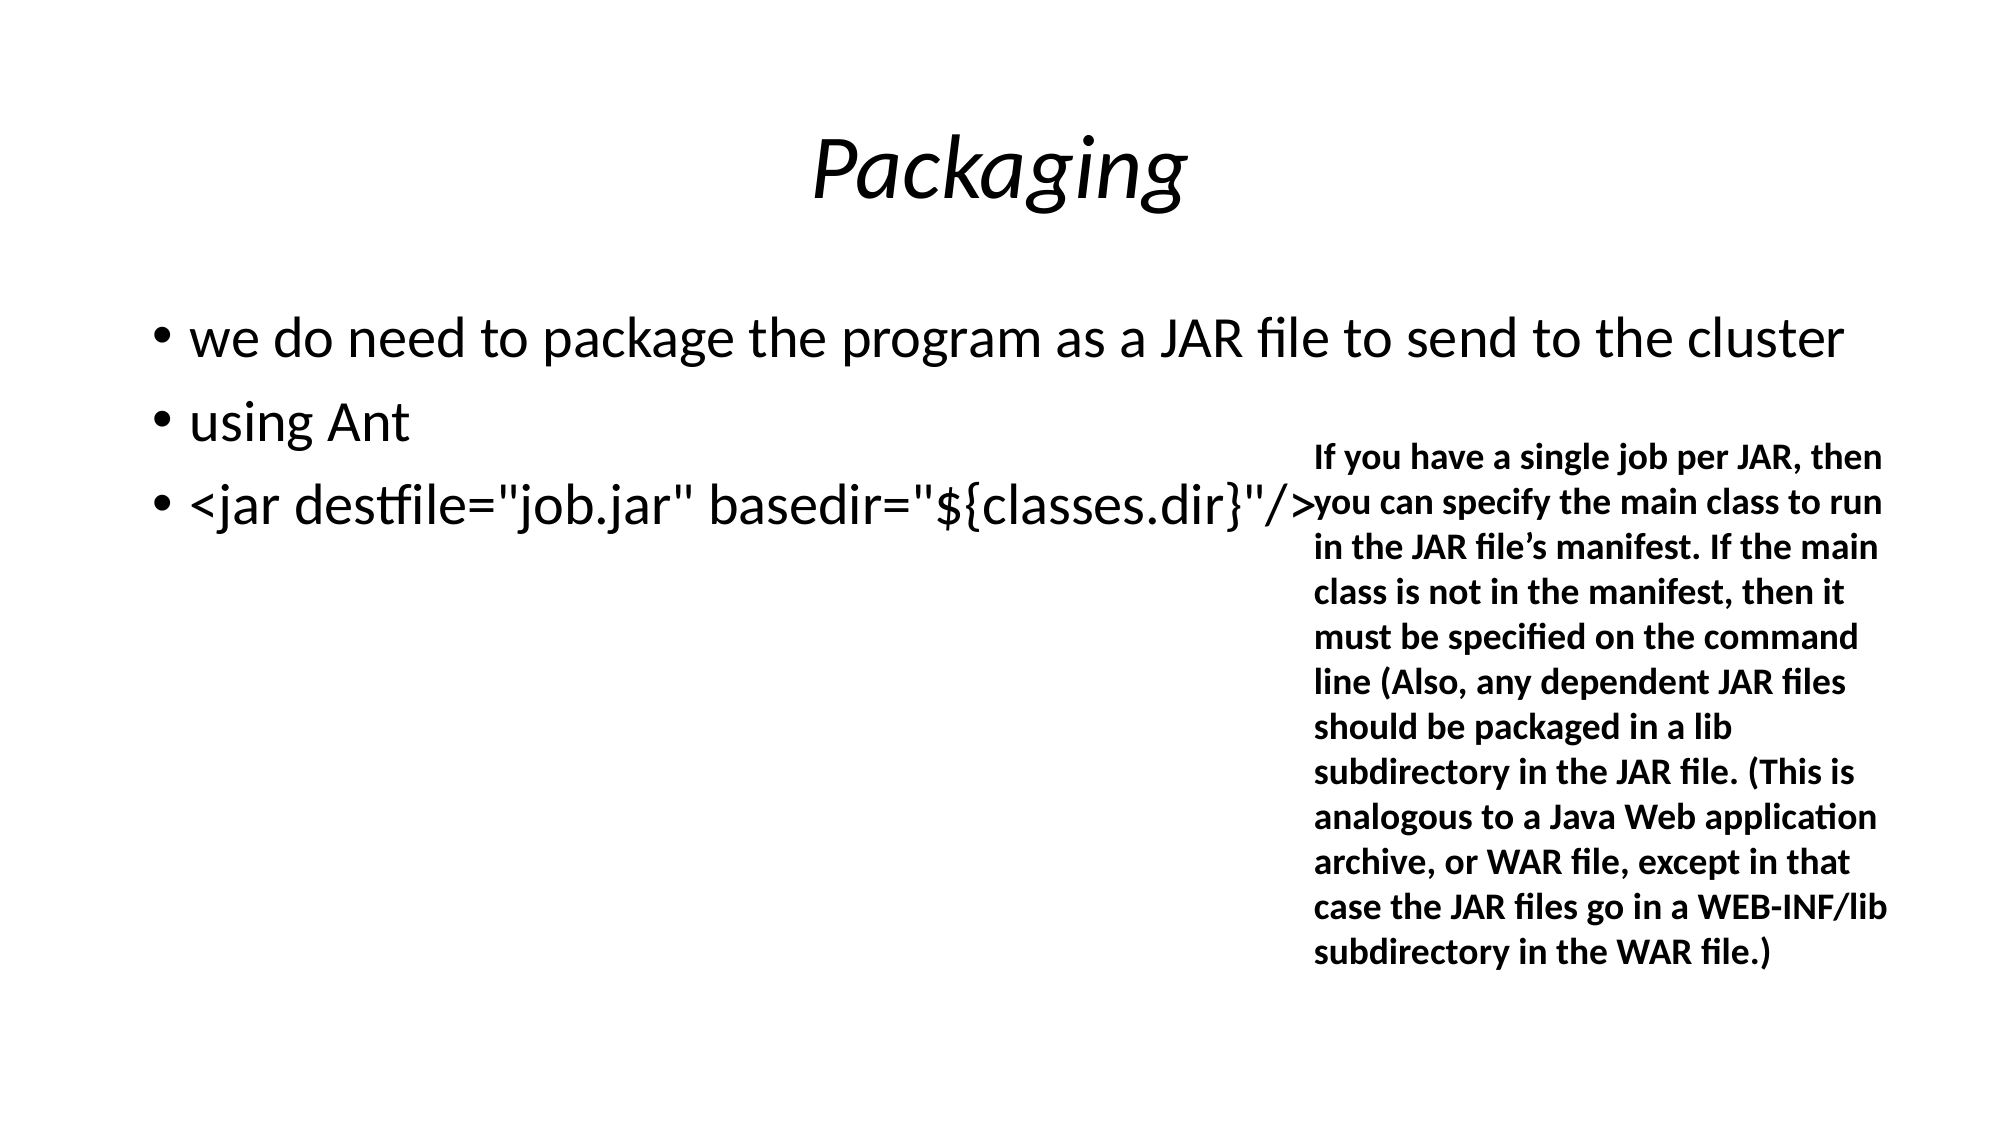

# Packaging
we do need to package the program as a JAR file to send to the cluster
using Ant
<jar destfile="job.jar" basedir="${classes.dir}"/>

If you have a single job per JAR, then you can specify the main class to run in the JAR file’s manifest. If the main class is not in the manifest, then it must be specified on the command line (Also, any dependent JAR files should be packaged in a lib subdirectory in the JAR file. (This is analogous to a Java Web application archive, or WAR file, except in that case the JAR files go in a WEB-INF/lib subdirectory in the WAR file.)